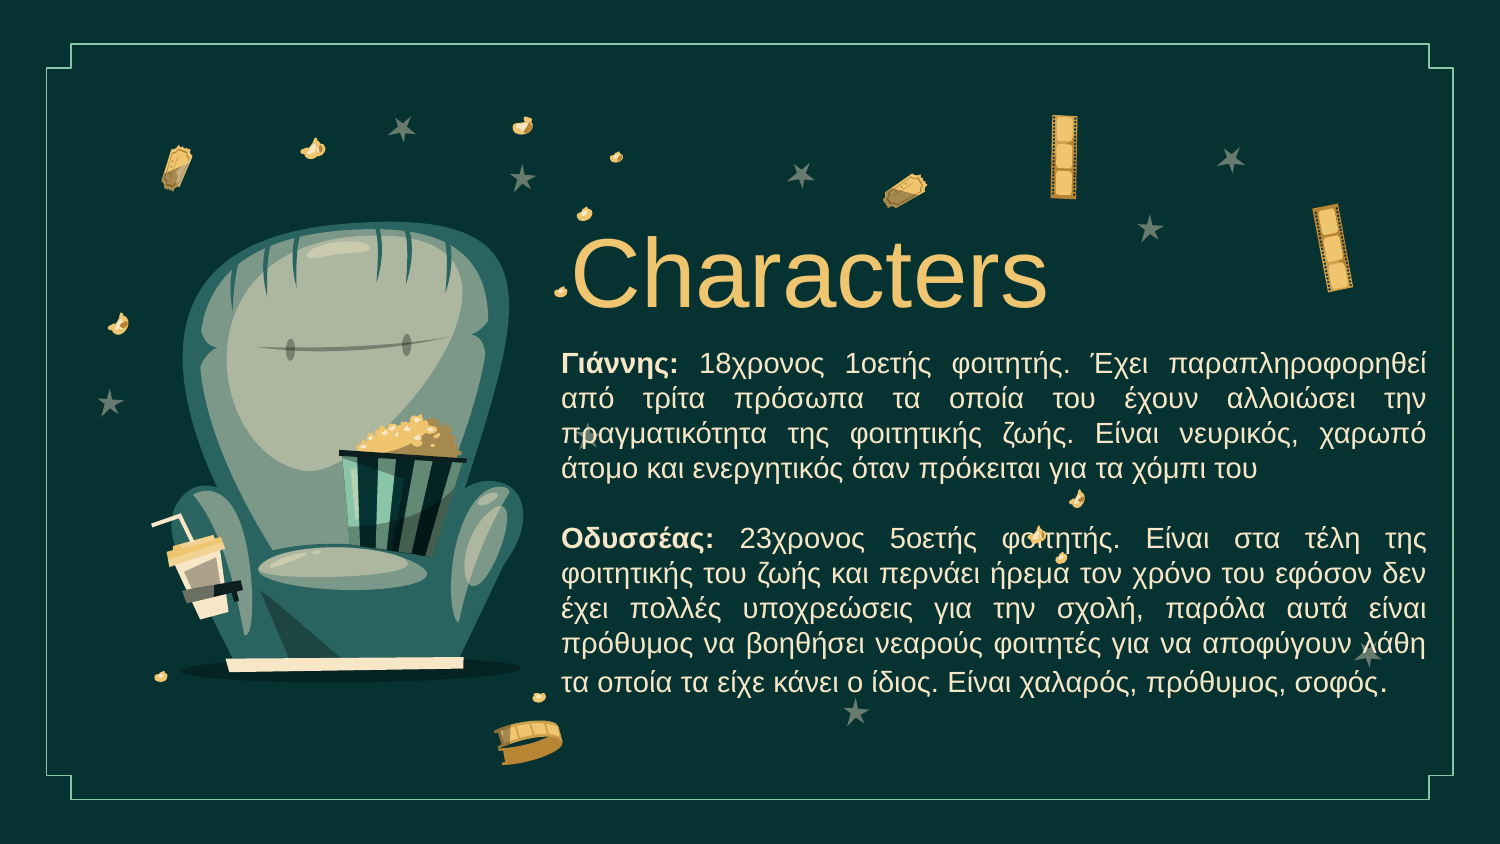

# Characters

Γιάννης: 18χρονος 1οετής φοιτητής. Έχει παραπληροφορηθεί από τρίτα πρόσωπα τα οποία του έχουν αλλοιώσει την πραγματικότητα της φοιτητικής ζωής. Είναι νευρικός, χαρωπό άτομο και ενεργητικός όταν πρόκειται για τα χόμπι του

Οδυσσέας: 23χρονος 5οετής φοιτητής. Είναι στα τέλη της φοιτητικής του ζωής και περνάει ήρεμα τον χρόνο του εφόσον δεν έχει πολλές υποχρεώσεις για την σχολή, παρόλα αυτά είναι πρόθυμος να βοηθήσει νεαρούς φοιτητές για να αποφύγουν λάθη τα οποία τα είχε κάνει ο ίδιος. Είναι χαλαρός, πρόθυμος, σοφός.